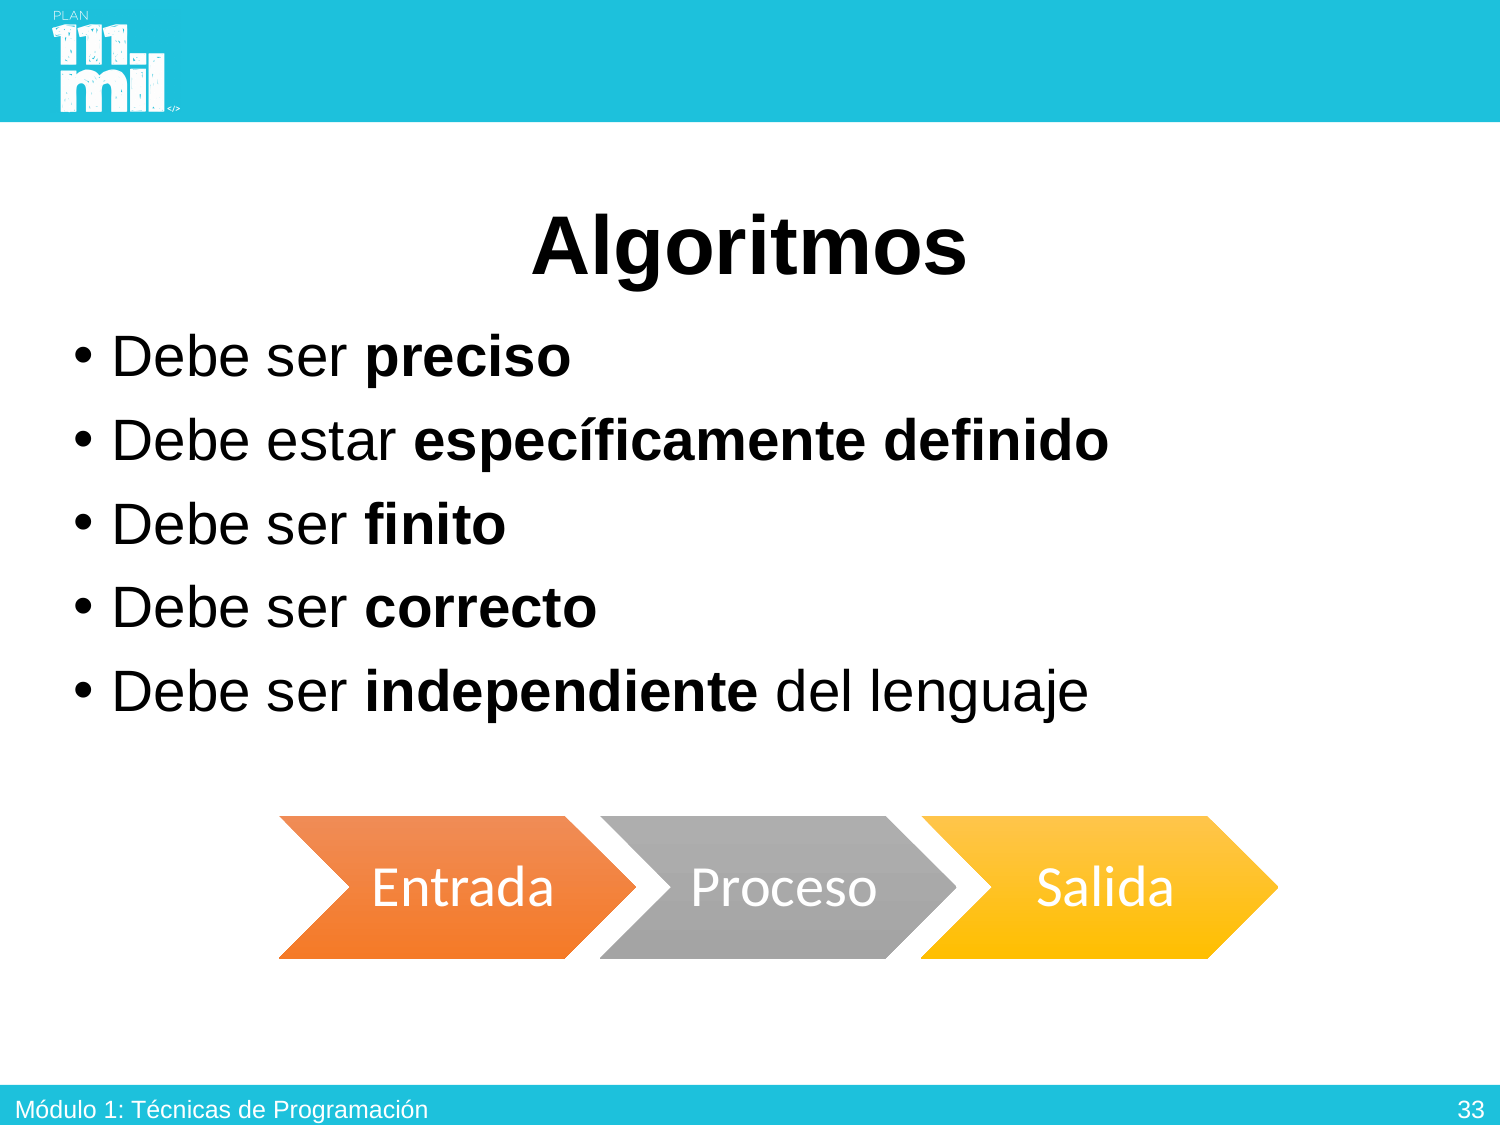

# Algoritmos
Debe ser preciso
Debe estar específicamente definido
Debe ser finito
Debe ser correcto
Debe ser independiente del lenguaje

Entrada
Proceso
Salida
33
Módulo 1: Técnicas de Programación